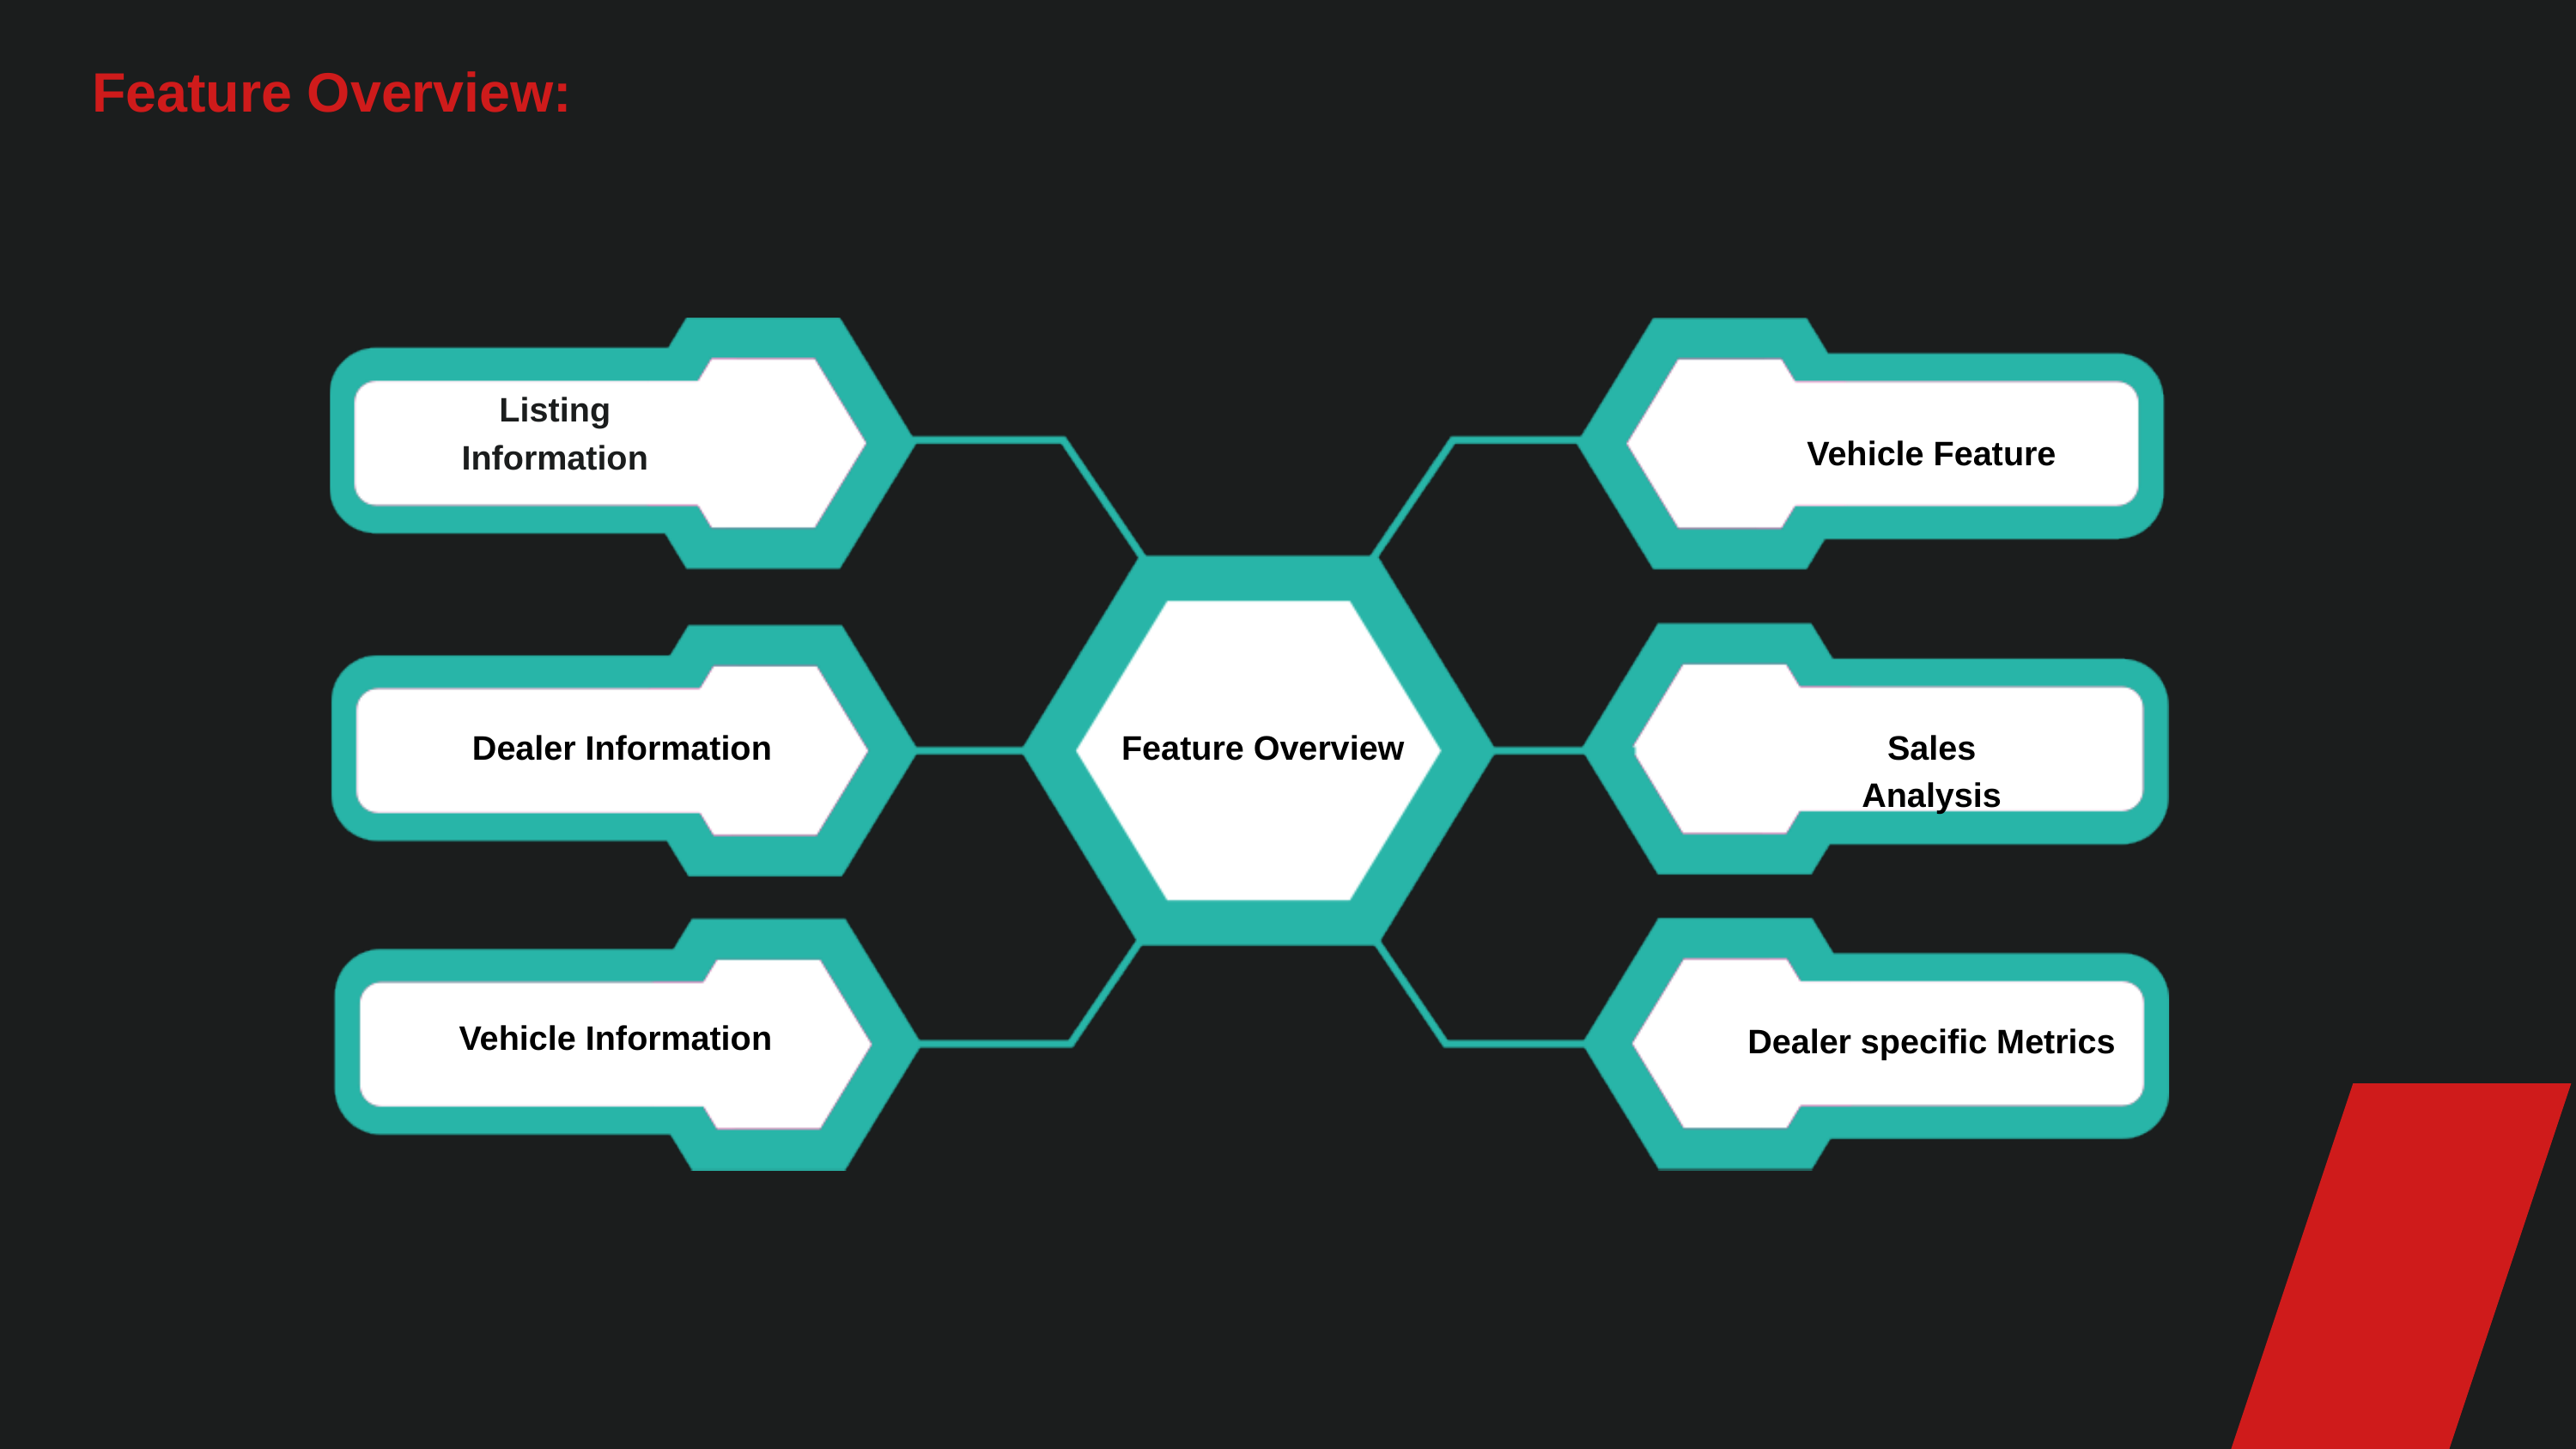

Feature Overview:

Listing
Information
Vehicle Feature
Dealer Information
Feature Overview
Sales Analysis
Vehicle Information
Dealer specific Metrics